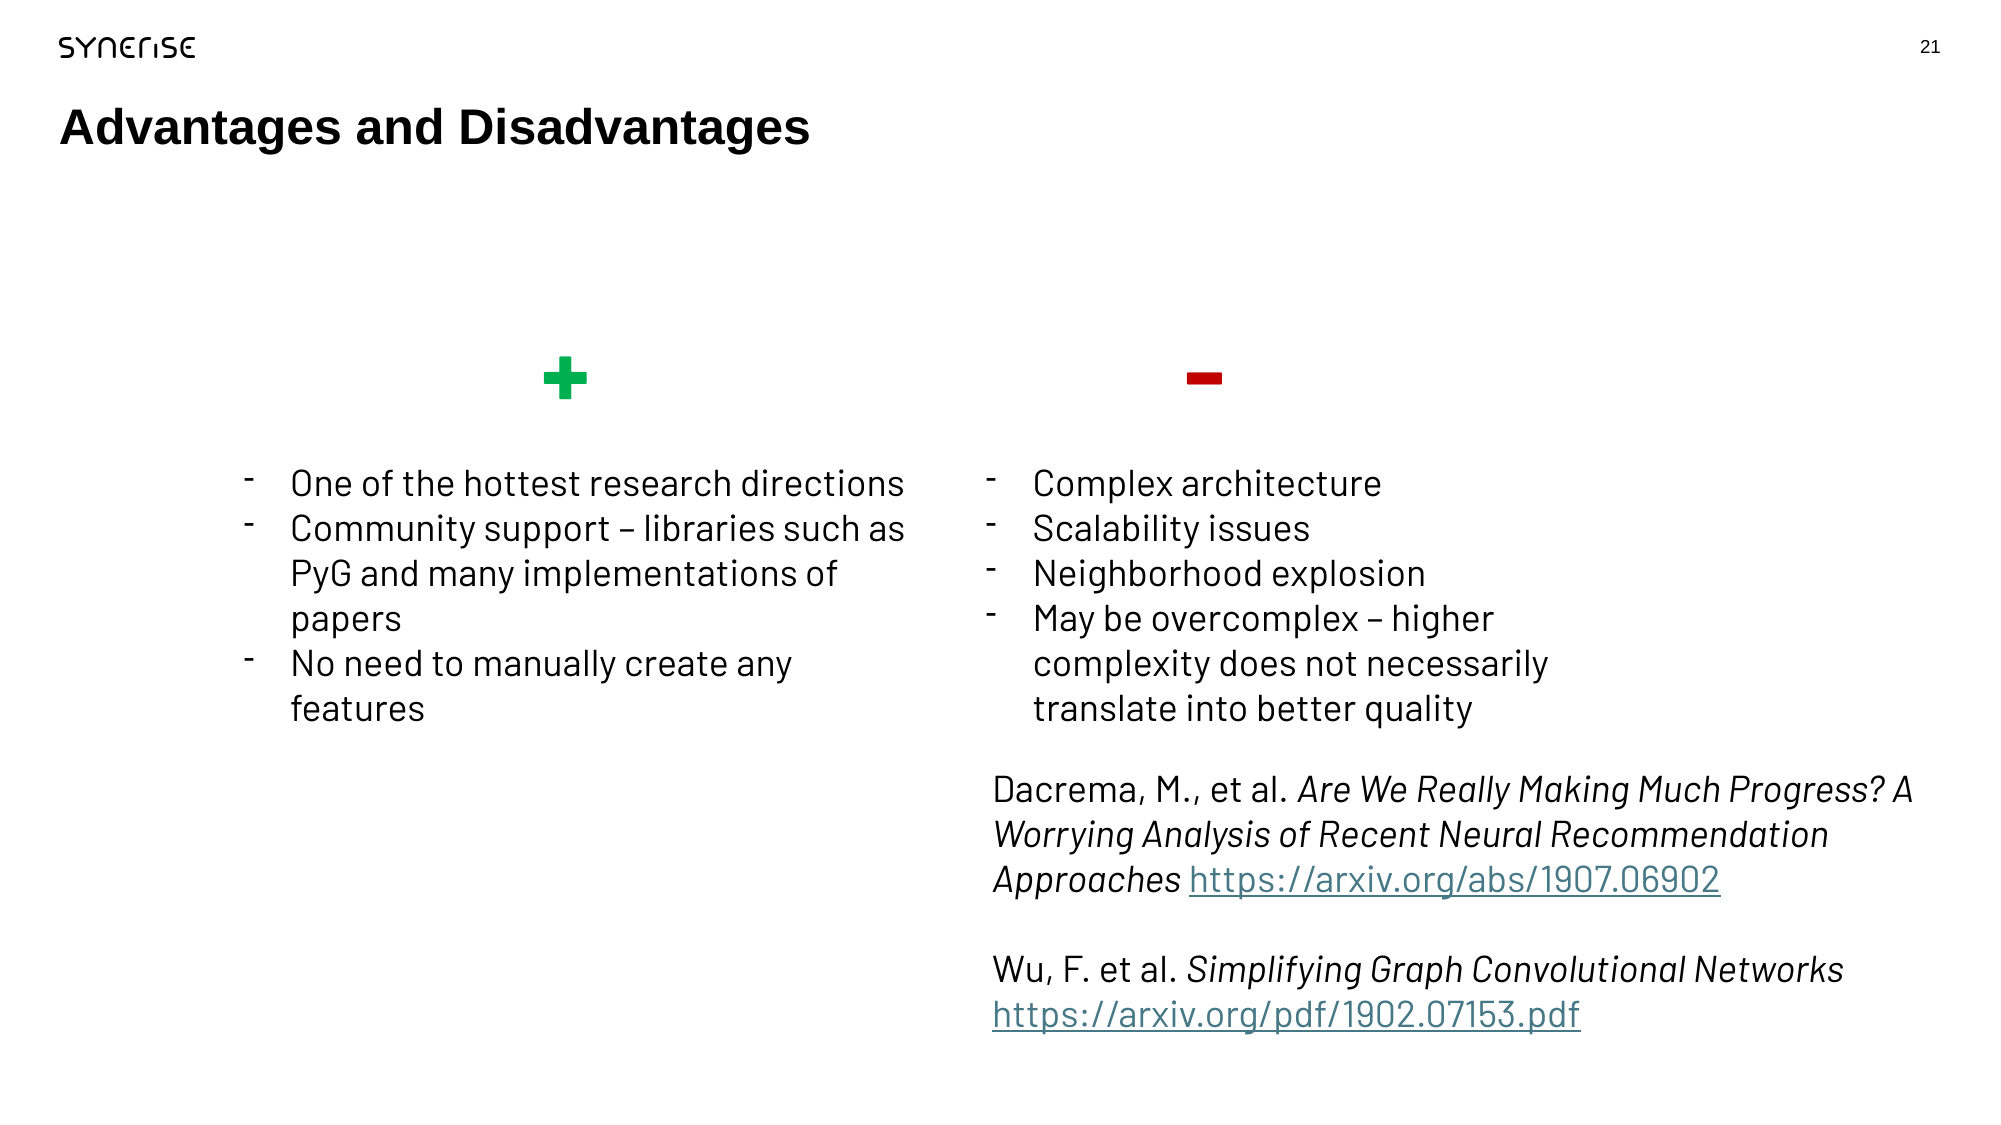

Advantages and Disadvantages
+
-
One of the hottest research directions
Community support – libraries such as PyG and many implementations of papers
No need to manually create any features
Complex architecture
Scalability issues
Neighborhood explosion
May be overcomplex – higher complexity does not necessarily translate into better quality
Dacrema, M., et al. Are We Really Making Much Progress? A Worrying Analysis of Recent Neural Recommendation Approaches https://arxiv.org/abs/1907.06902

Wu, F. et al. Simplifying Graph Convolutional Networks https://arxiv.org/pdf/1902.07153.pdf